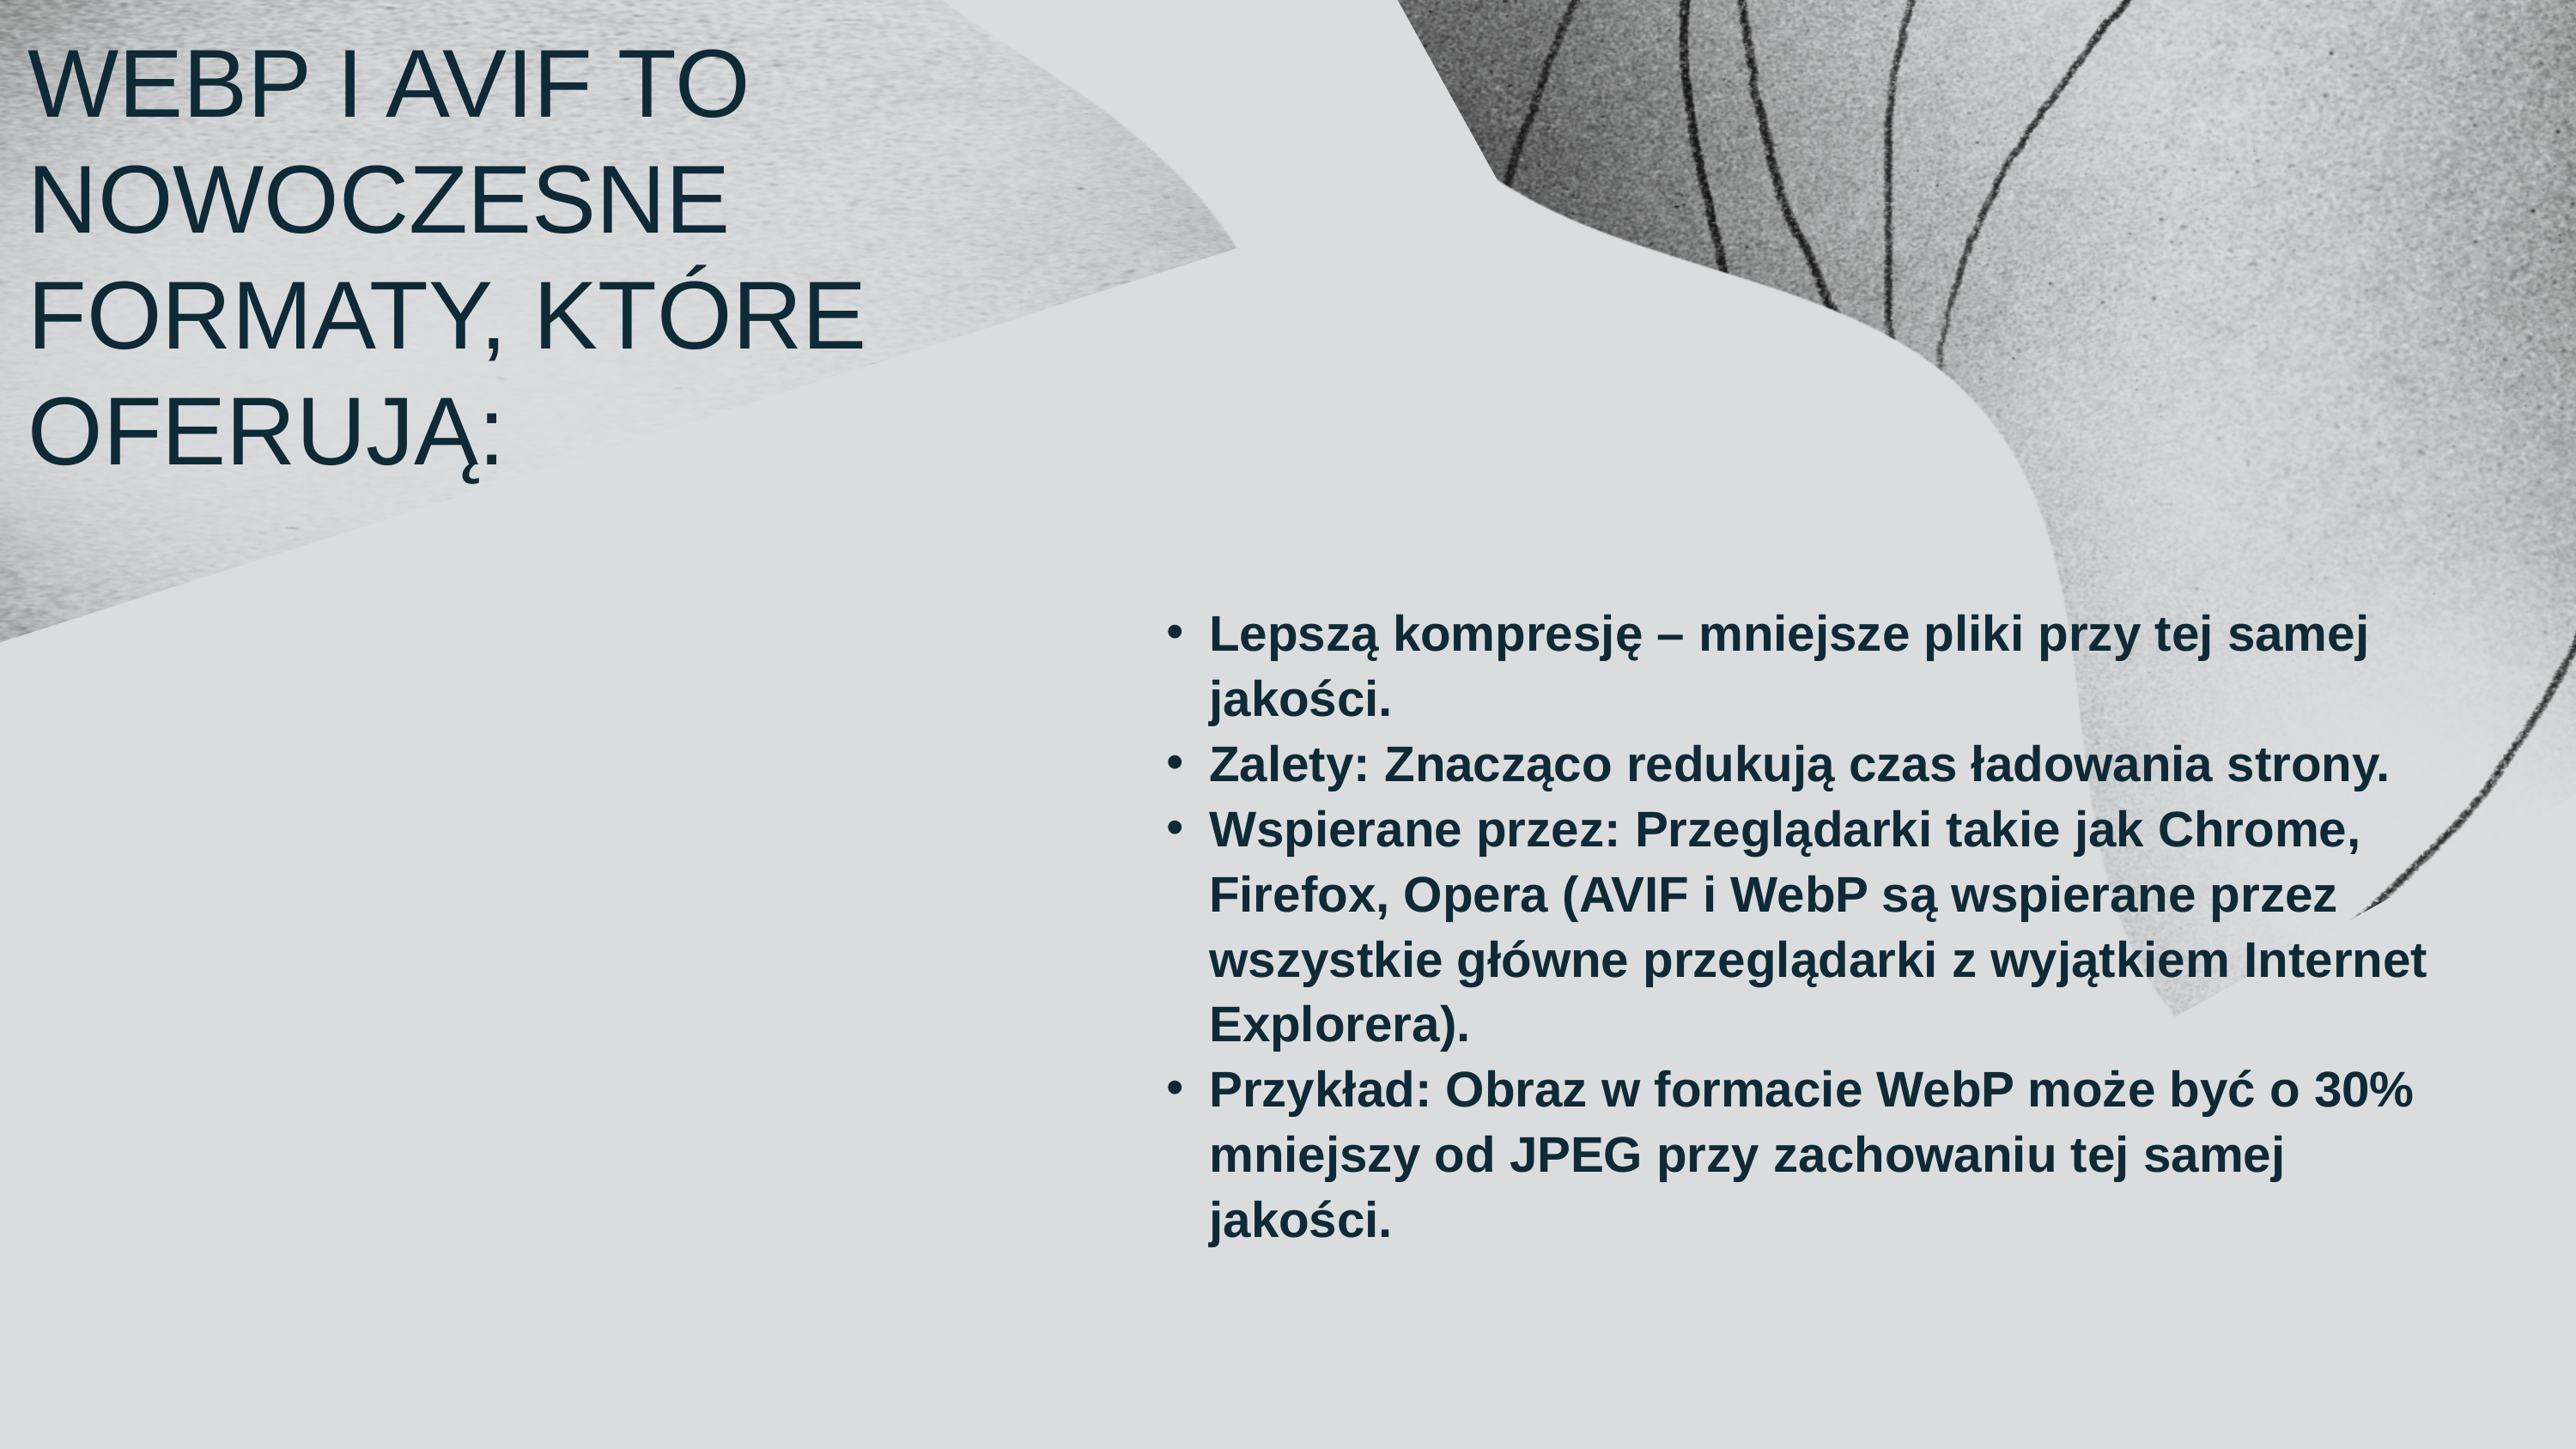

WEBP I AVIF TO NOWOCZESNE FORMATY, KTÓRE OFERUJĄ:
Lepszą kompresję – mniejsze pliki przy tej samej jakości.
Zalety: Znacząco redukują czas ładowania strony.
Wspierane przez: Przeglądarki takie jak Chrome, Firefox, Opera (AVIF i WebP są wspierane przez wszystkie główne przeglądarki z wyjątkiem Internet Explorera).
Przykład: Obraz w formacie WebP może być o 30% mniejszy od JPEG przy zachowaniu tej samej jakości.